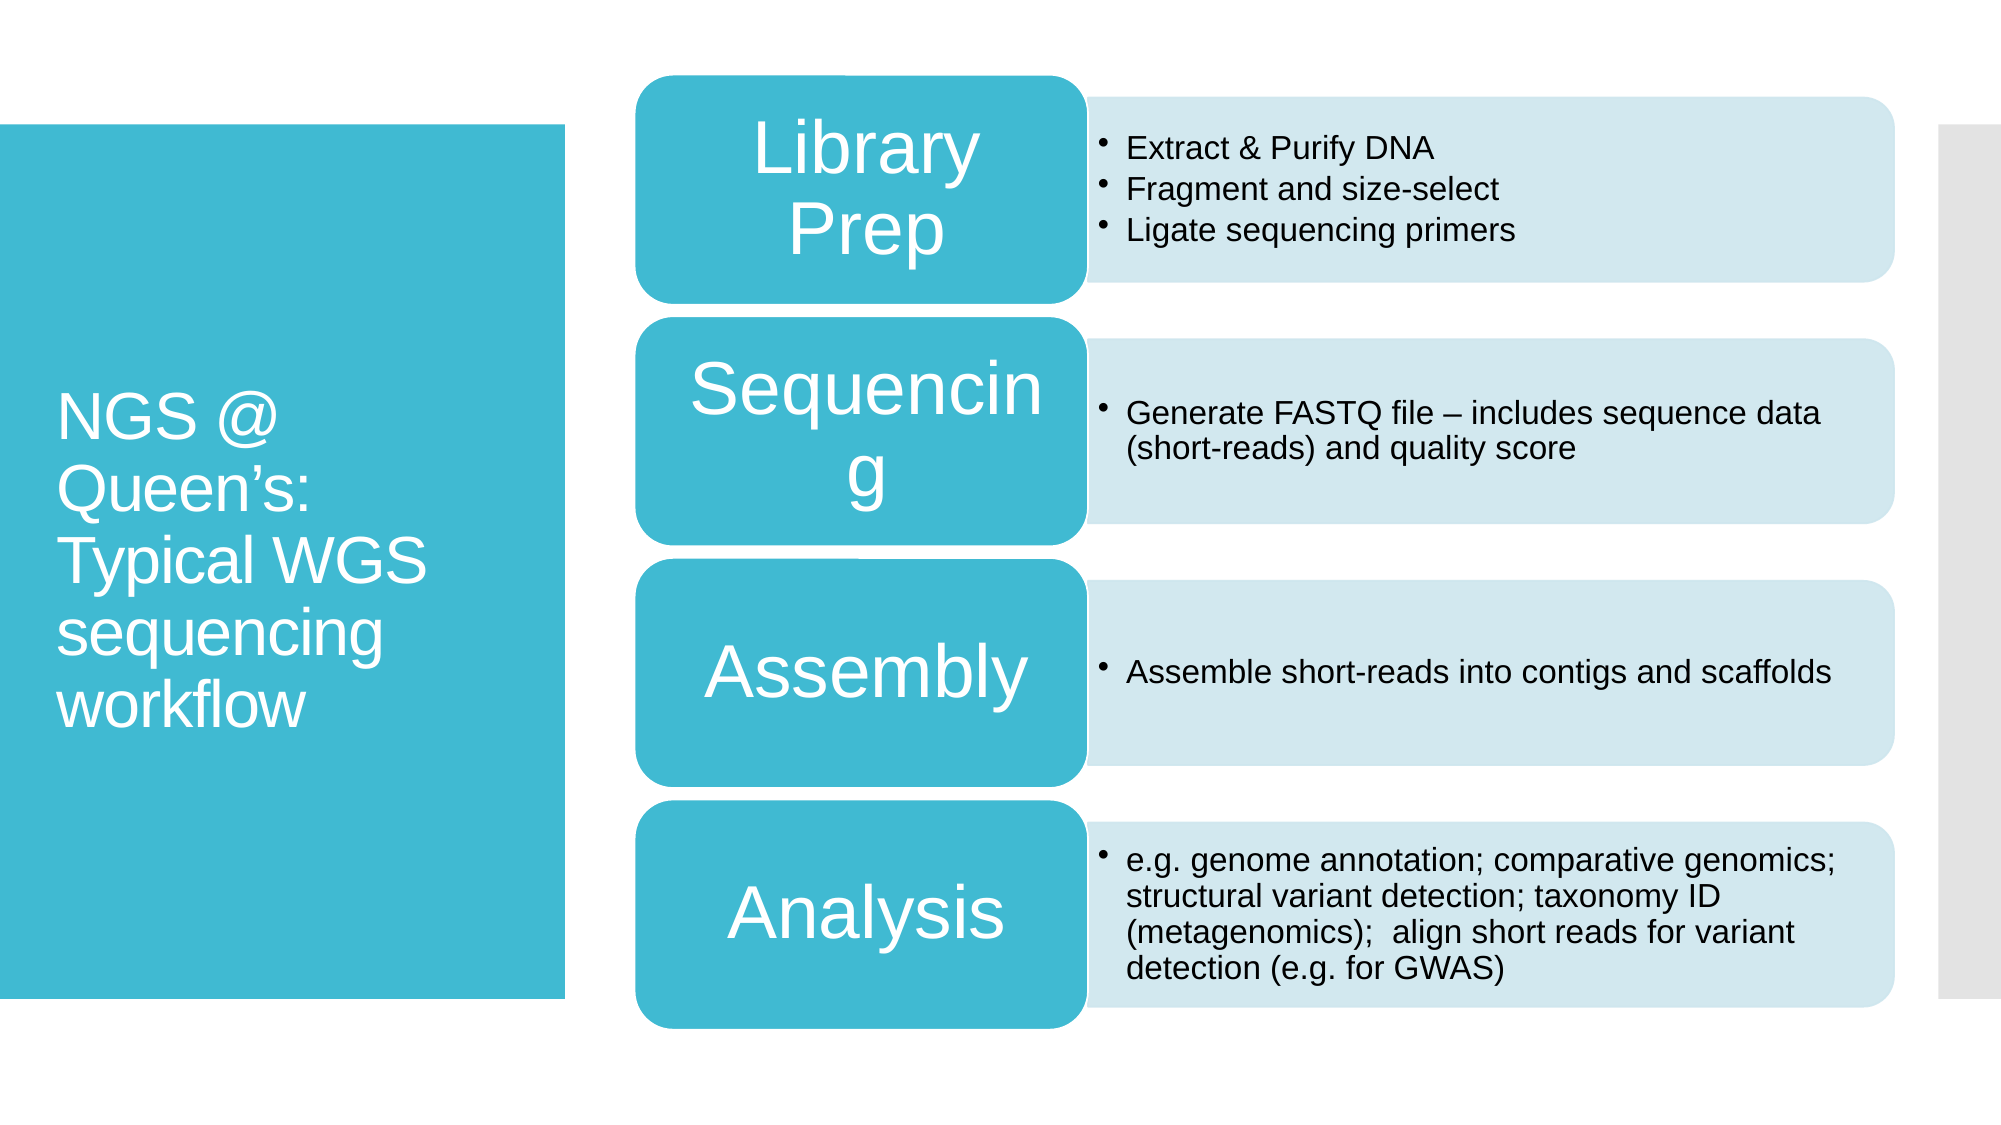

Extract & Purify DNA
Fragment and size-select
Ligate sequencing primers
Library Prep
Generate FASTQ file – includes sequence data (short-reads) and quality score
Sequencing
Assemble short-reads into contigs and scaffolds
Assembly
e.g. genome annotation; comparative genomics; structural variant detection; taxonomy ID (metagenomics);  align short reads for variant detection (e.g. for GWAS)
Analysis
# NGS @ Queen’s: Typical WGS sequencing workflow